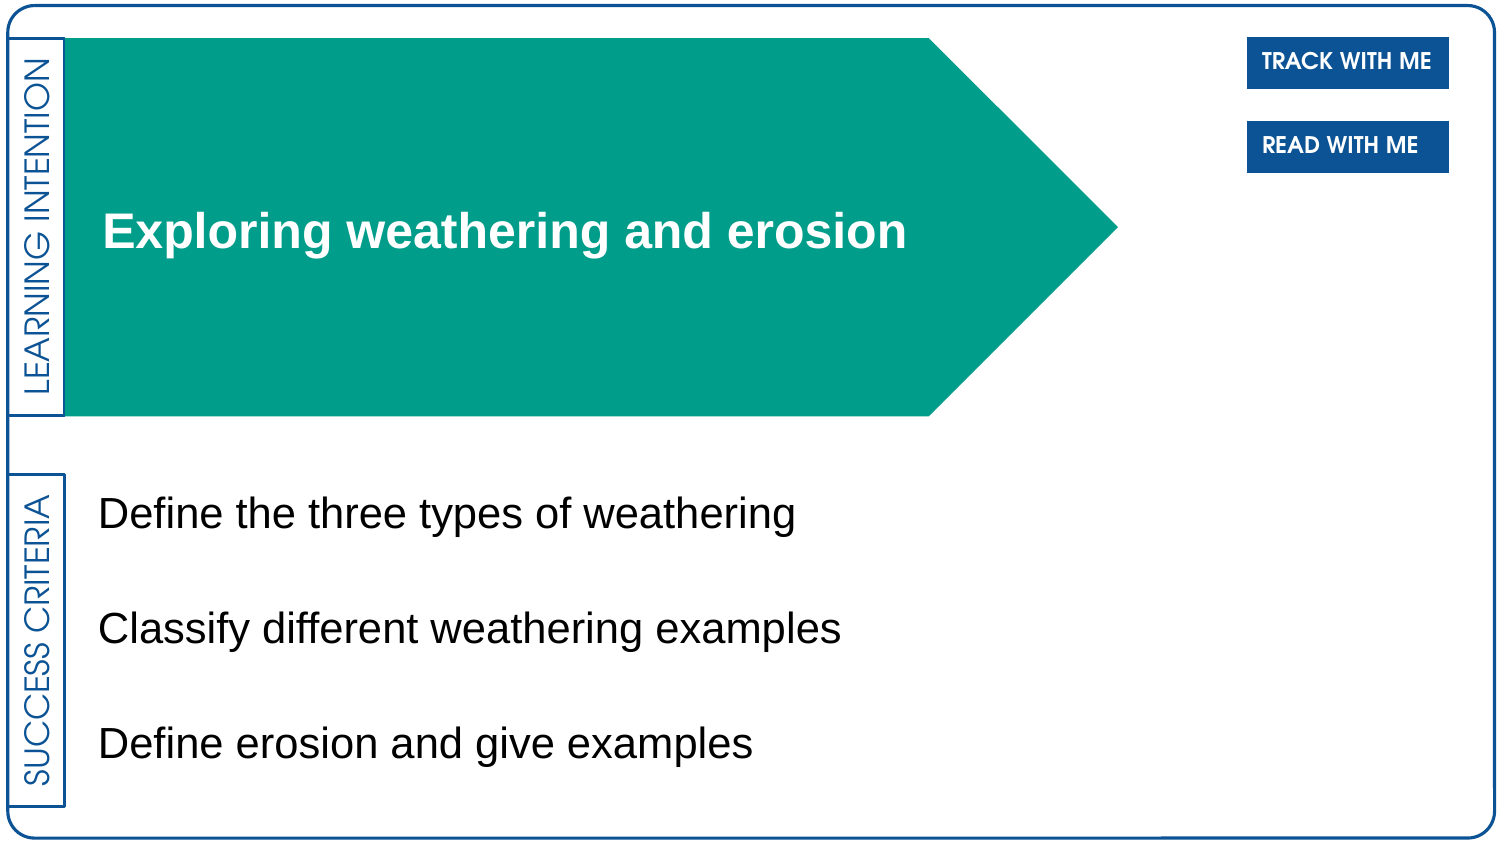

| TRACK WITH ME |
| --- |
# Exploring weathering and erosion
| READ WITH ME |
| --- |

Define the three types of weathering
Classify different weathering examples
Define erosion and give examples